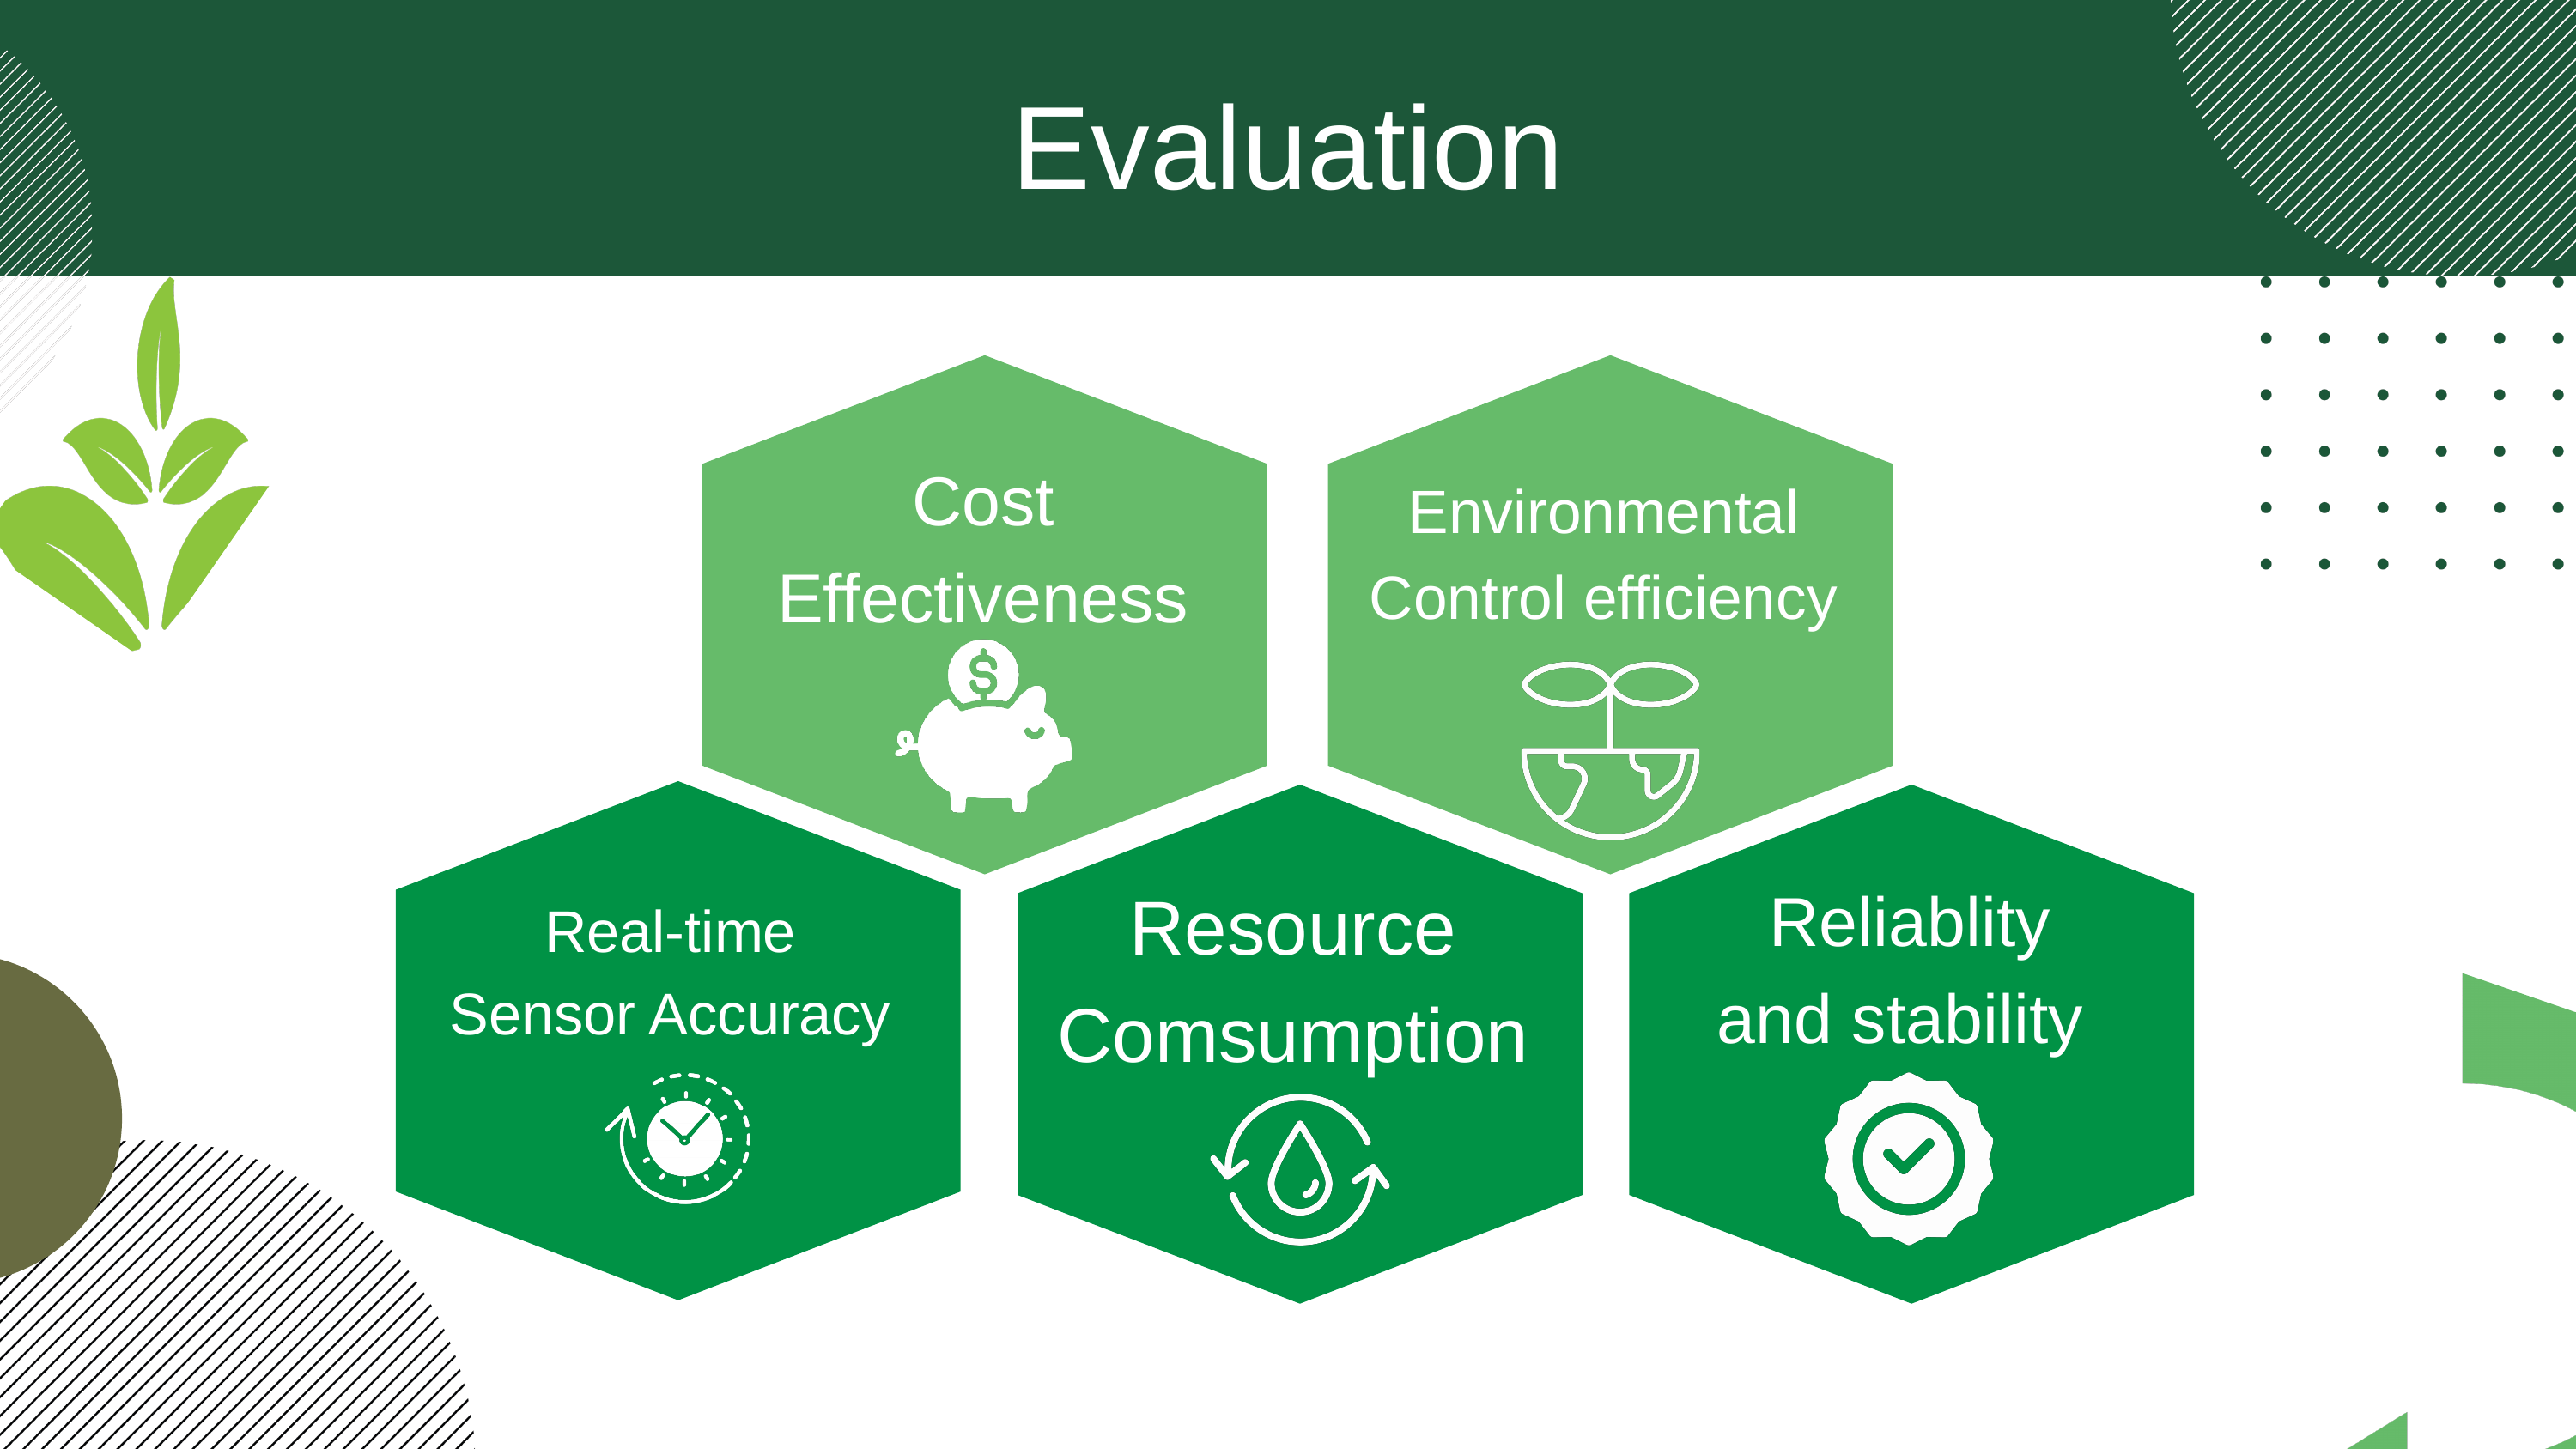

Evaluation

Cost
Effectiveness
Environmental
Control efficiency

Reliablity
and stability
Resource
Comsumption
Real-time
Sensor Accuracy